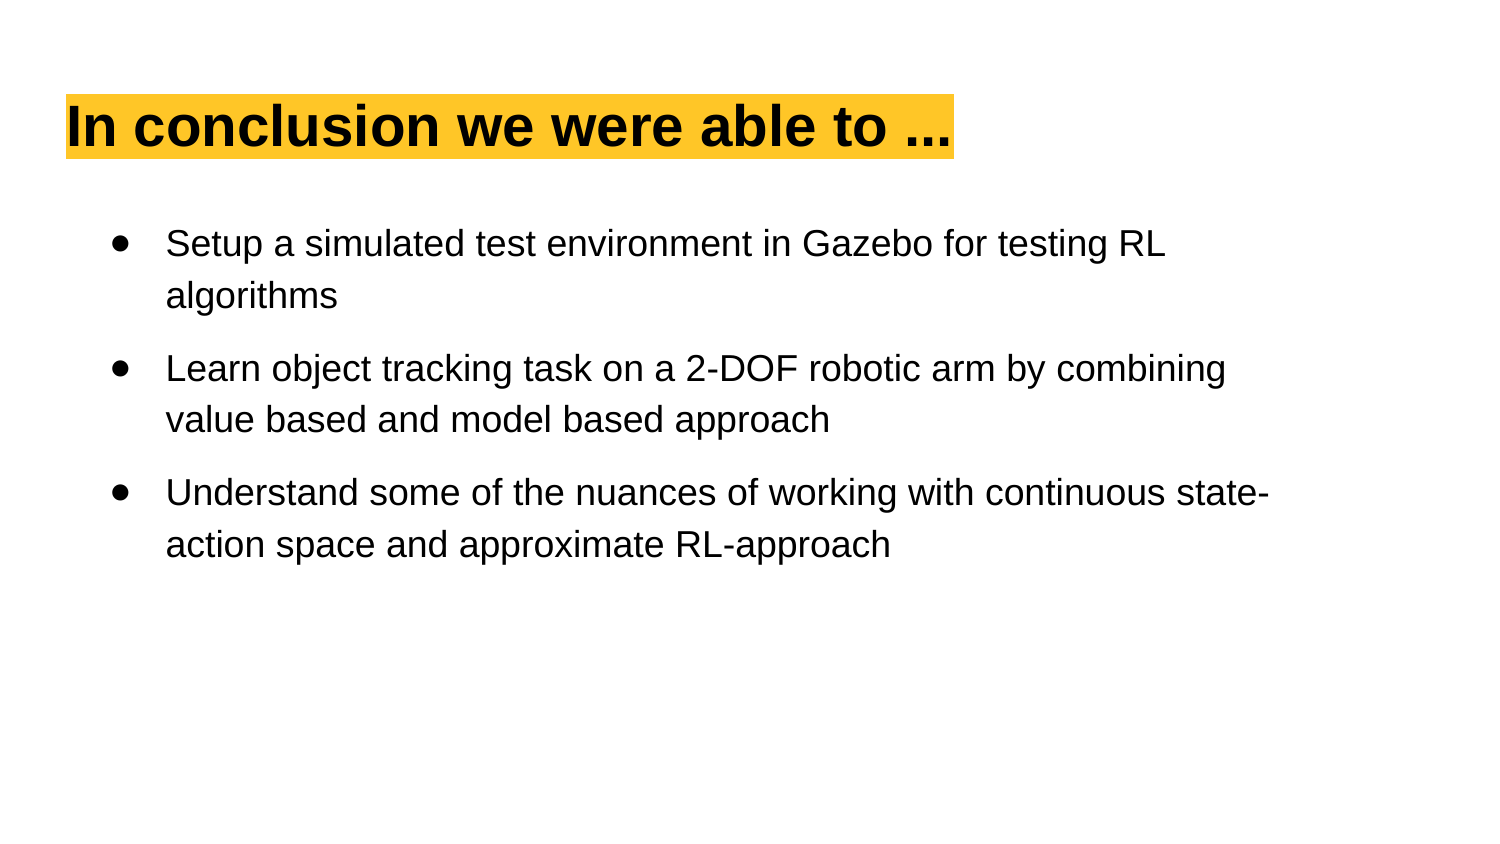

# In conclusion we were able to ...
Setup a simulated test environment in Gazebo for testing RL algorithms
Learn object tracking task on a 2-DOF robotic arm by combining value based and model based approach
Understand some of the nuances of working with continuous state-action space and approximate RL-approach